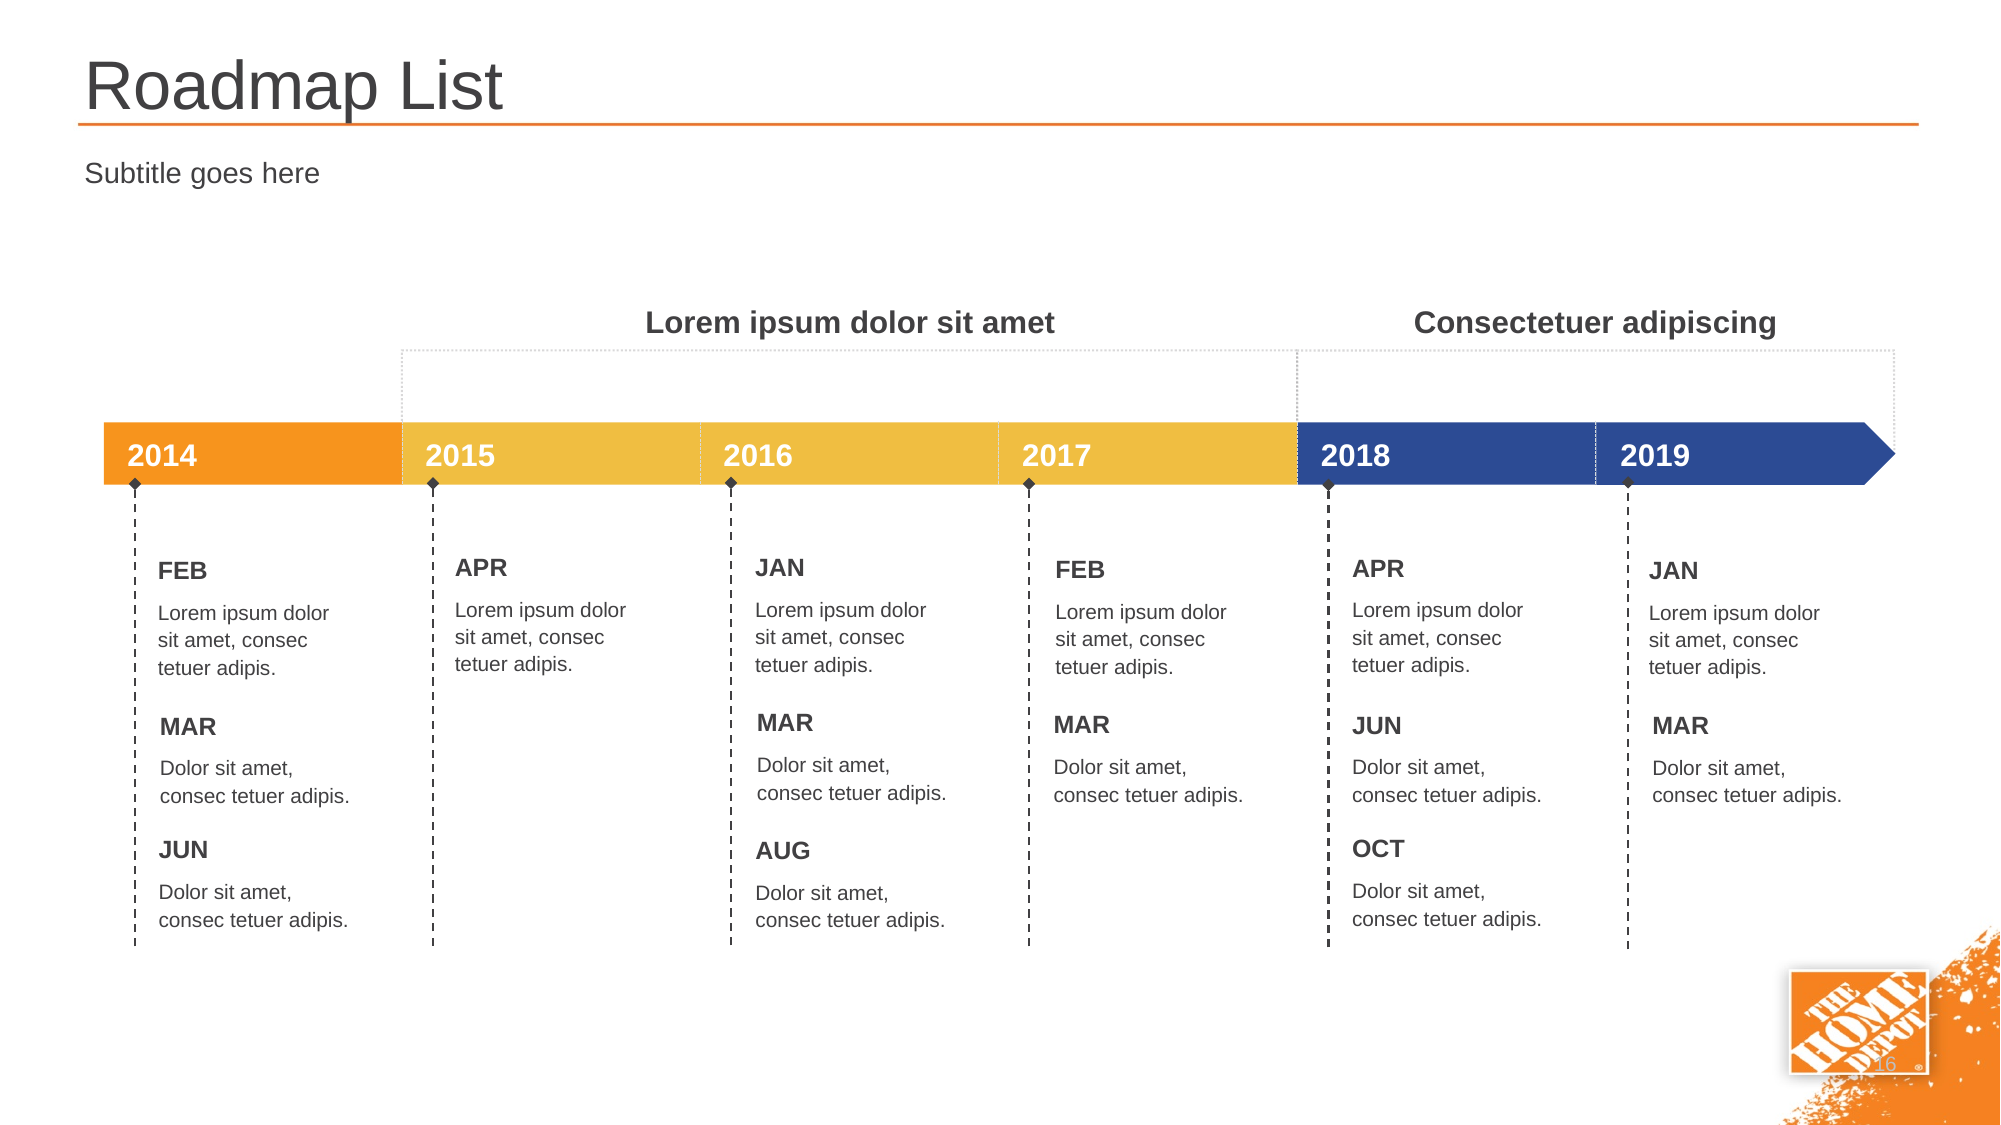

# Roadmap List
Subtitle goes here
Lorem ipsum dolor sit amet
Consectetuer adipiscing

2014
2015
2016
2017
2018
2019
APR
Lorem ipsum dolor
sit amet, consec
tetuer adipis.
JAN
Lorem ipsum dolor
sit amet, consec
tetuer adipis.
APR
Lorem ipsum dolor
sit amet, consec
tetuer adipis.
FEB
Lorem ipsum dolor
sit amet, consec
tetuer adipis.
JAN
Lorem ipsum dolor
sit amet, consec
tetuer adipis.
FEB
Lorem ipsum dolor
sit amet, consec
tetuer adipis.
MAR
Dolor sit amet,
consec tetuer adipis.
MAR
Dolor sit amet,
consec tetuer adipis.
JUN
Dolor sit amet,
consec tetuer adipis.
MAR
Dolor sit amet,
consec tetuer adipis.
MAR
Dolor sit amet,
consec tetuer adipis.
OCT
Dolor sit amet,
consec tetuer adipis.
JUN
Dolor sit amet,
consec tetuer adipis.
AUG
Dolor sit amet,
consec tetuer adipis.
16